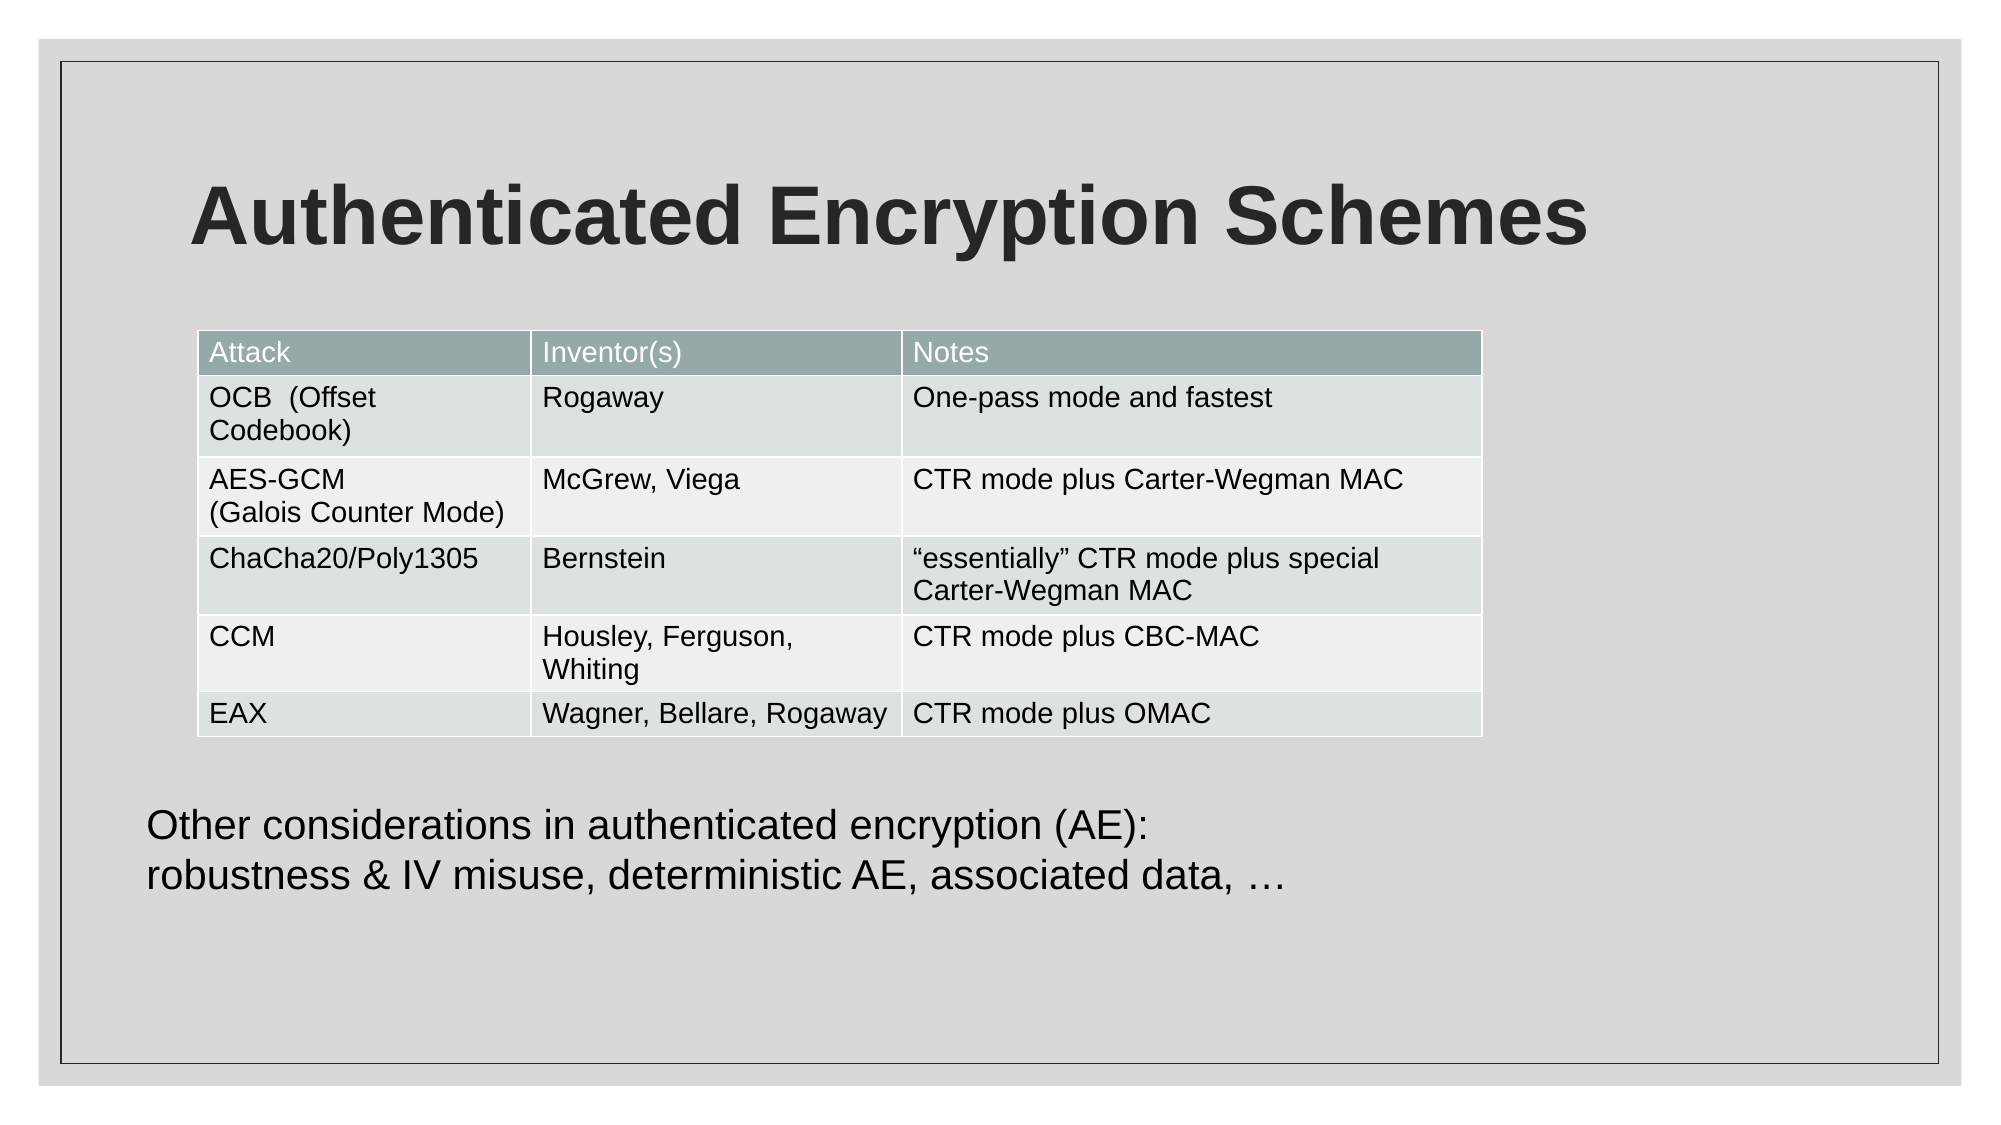

# Authenticated Encryption Schemes
| Attack | Inventor(s) | Notes |
| --- | --- | --- |
| OCB (Offset Codebook) | Rogaway | One-pass mode and fastest |
| AES-GCM (Galois Counter Mode) | McGrew, Viega | CTR mode plus Carter-Wegman MAC |
| ChaCha20/Poly1305 | Bernstein | “essentially” CTR mode plus special Carter-Wegman MAC |
| CCM | Housley, Ferguson, Whiting | CTR mode plus CBC-MAC |
| EAX | Wagner, Bellare, Rogaway | CTR mode plus OMAC |
Other considerations in authenticated encryption (AE):
robustness & IV misuse, deterministic AE, associated data, …